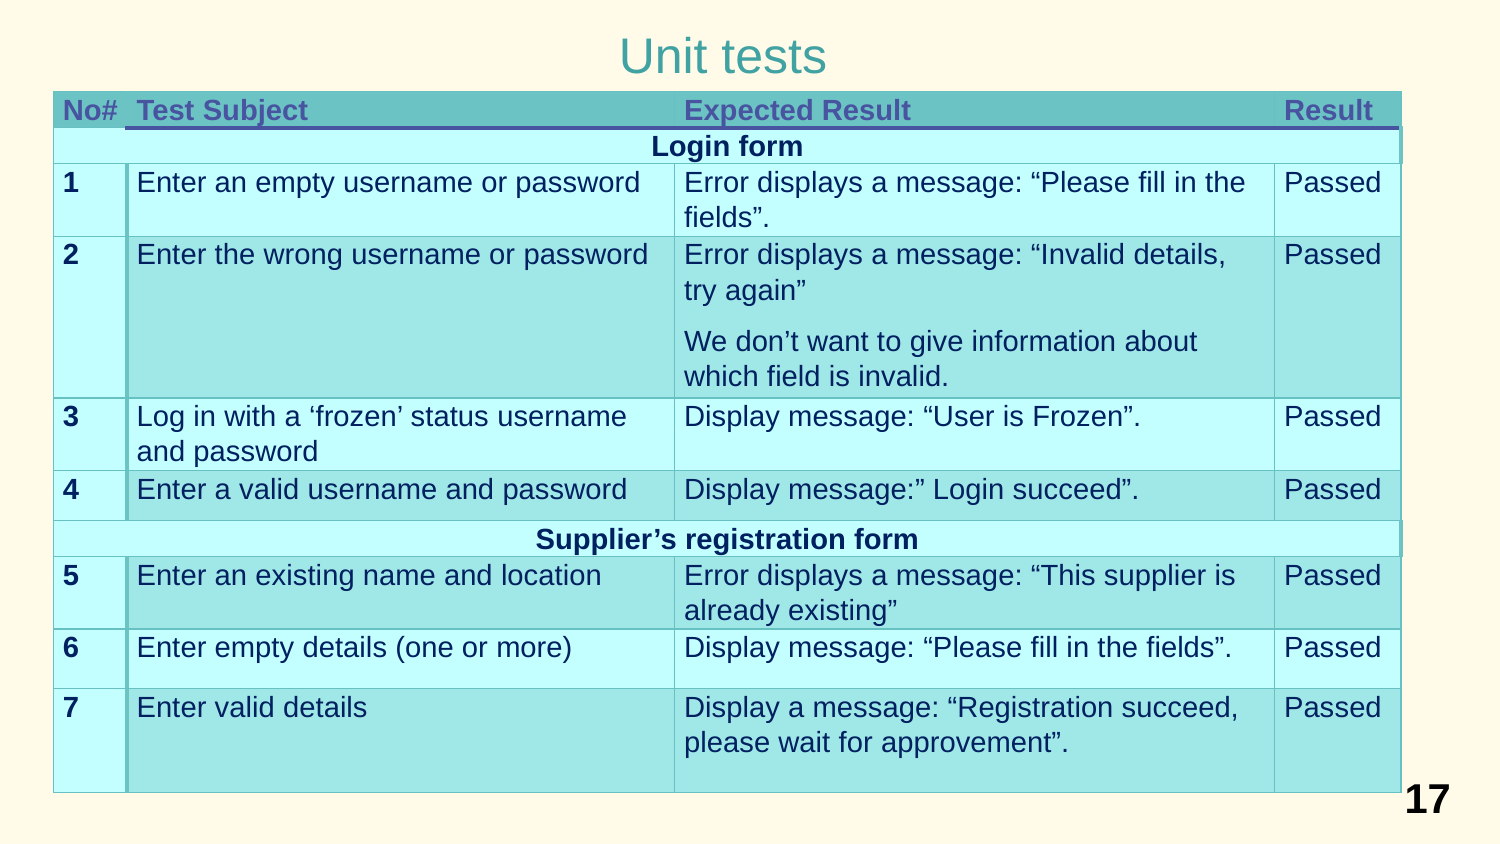

Unit tests
| No# | Test Subject | Expected Result | Result |
| --- | --- | --- | --- |
| Login form |  |  |  |
| 1 | Enter an empty username or password | Error displays a message: “Please fill in the fields”. | Passed |
| 2 | Enter the wrong username or password | Error displays a message: “Invalid details, try again” We don’t want to give information about which field is invalid. | Passed |
| 3 | Log in with a ‘frozen’ status username and password | Display message: “User is Frozen”. | Passed |
| 4 | Enter a valid username and password | Display message:” Login succeed”. | Passed |
| Supplier’s registration form |  |  |  |
| 5 | Enter an existing name and location | Error displays a message: “This supplier is already existing” | Passed |
| 6 | Enter empty details (one or more) | Display message: “Please fill in the fields”. | Passed |
| 7 | Enter valid details | Display a message: “Registration succeed, please wait for approvement”. | Passed |
17